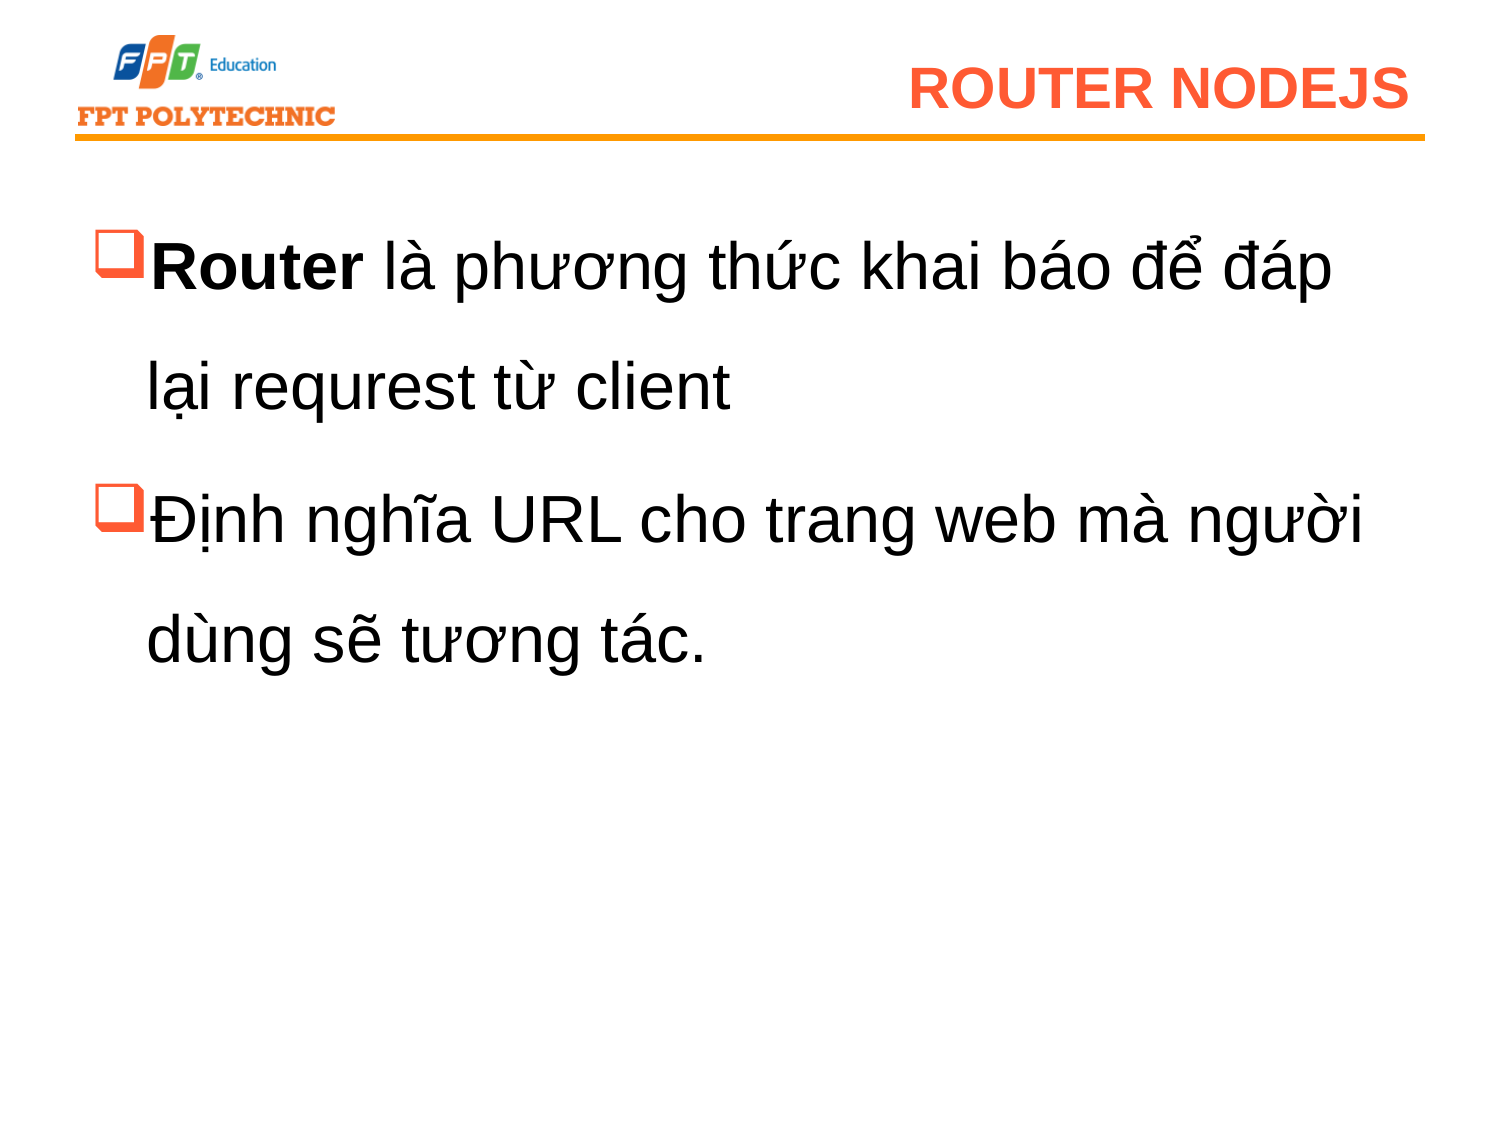

# Router NodeJS
Router là phương thức khai báo để đáp lại requrest từ client
Định nghĩa URL cho trang web mà người dùng sẽ tương tác.